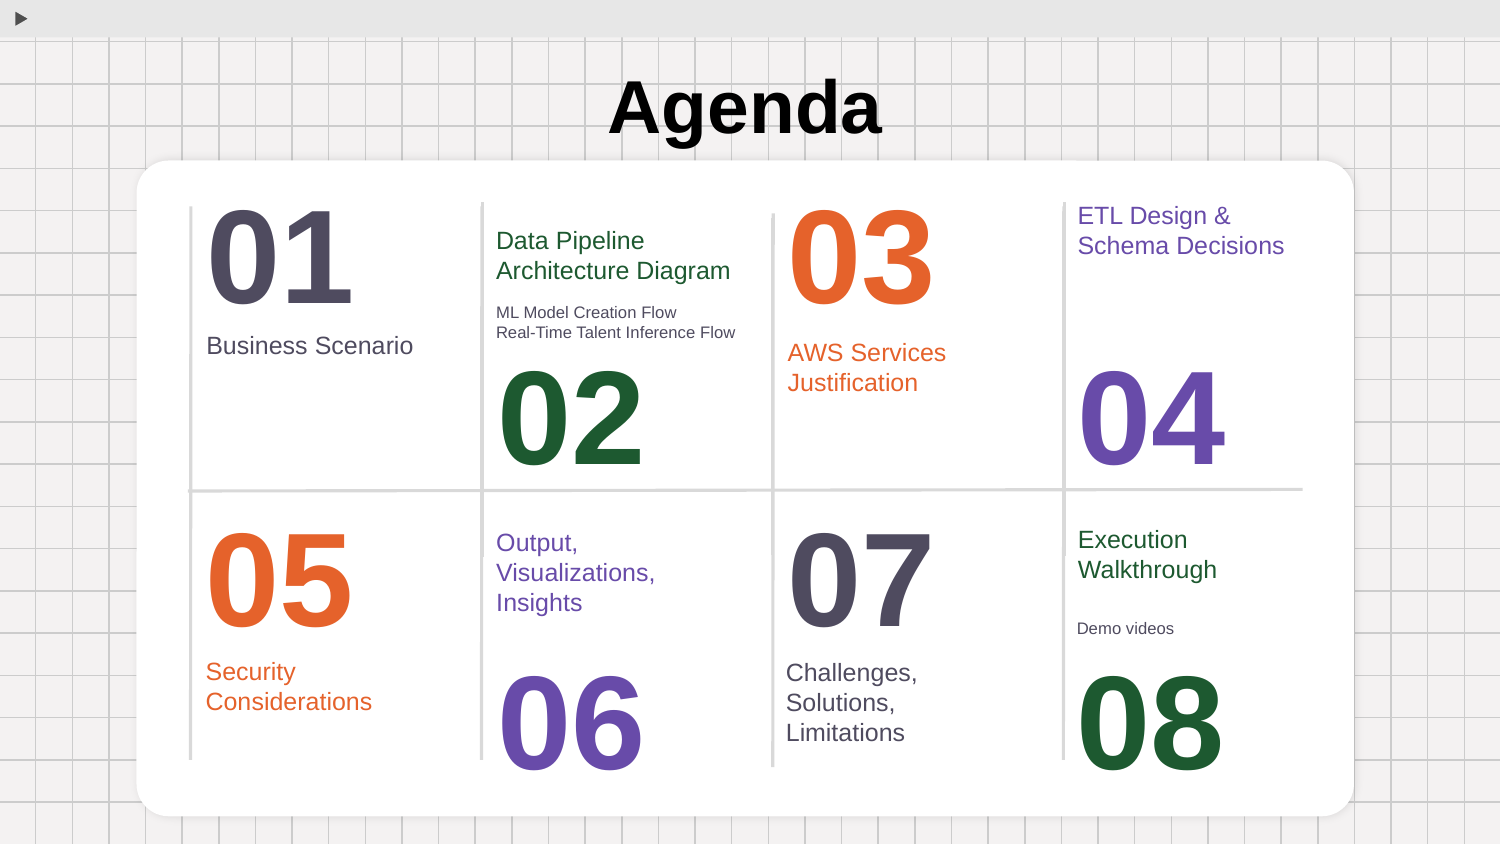

# Agenda

01
03
ETL Design & Schema Decisions
Data Pipeline Architecture Diagram
Business Scenario
ML Model Creation Flow
Real-Time Talent Inference Flow
02
04
AWS Services Justification
05
07
Execution Walkthrough
Output, Visualizations, Insights

Demo videos
06
08
Security Considerations
Challenges, Solutions,
Limitations